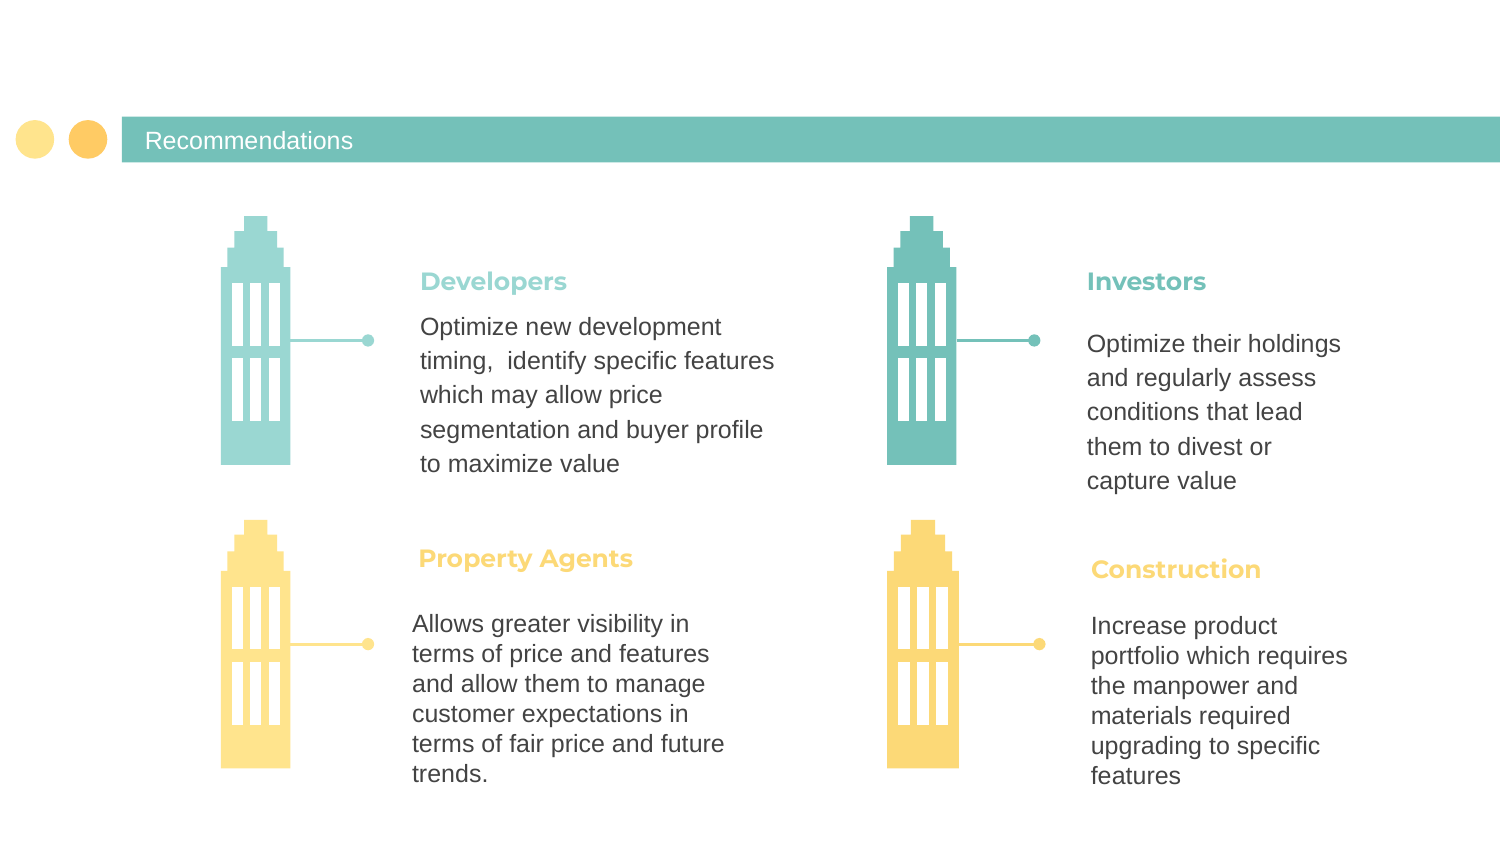

# Recommendations

Developers
Optimize new development timing,  identify specific features which may allow price segmentation and buyer profile to maximize value

Investors
Optimize their holdings and regularly assess conditions that lead them to divest or capture value

Construction
Increase product portfolio which requires the manpower and materials required upgrading to specific features

Property Agents
Allows greater visibility in terms of price and features and allow them to manage customer expectations in terms of fair price and future trends.